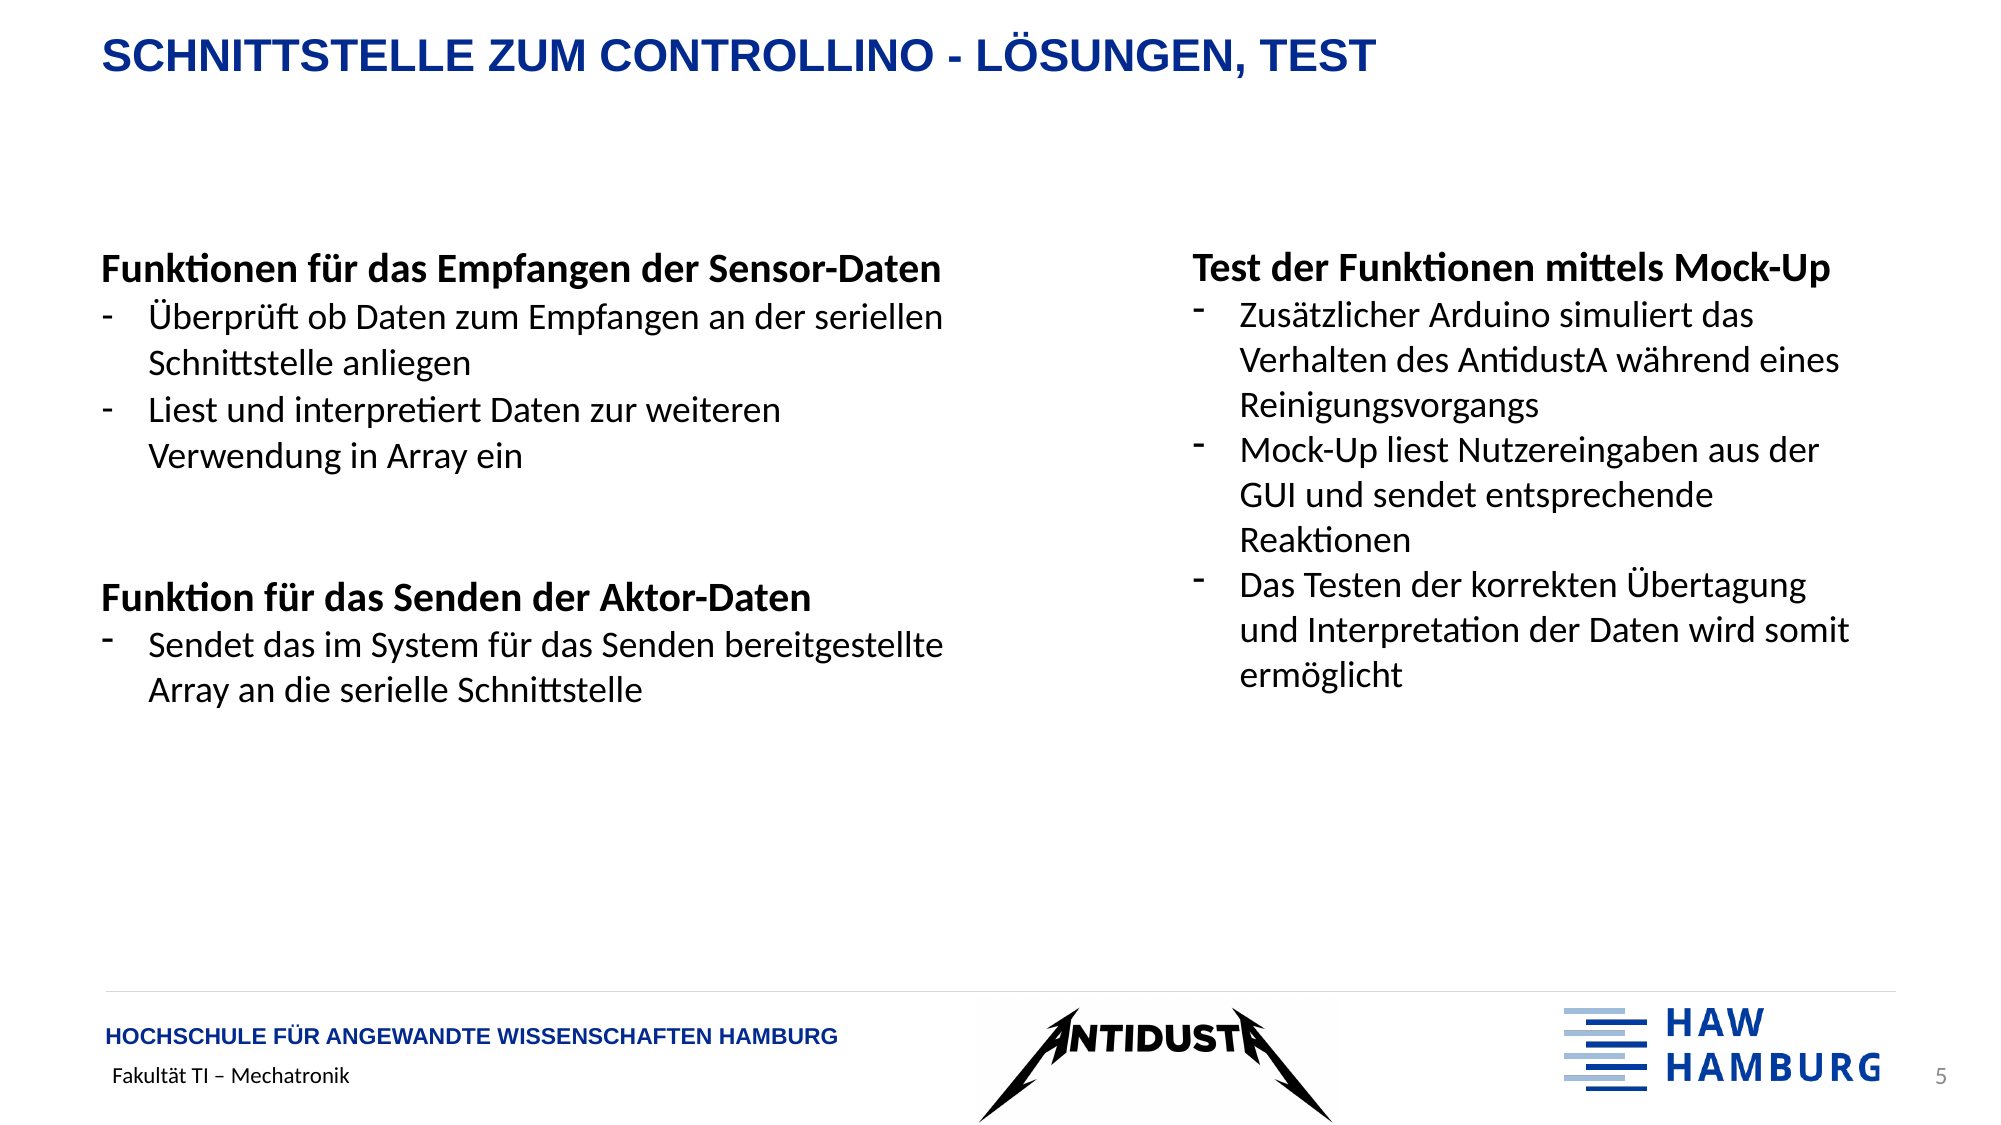

Schnittstelle zum Controllino - Lösungen, Test
Test der Funktionen mittels Mock-Up
Zusätzlicher Arduino simuliert das Verhalten des AntidustA während eines Reinigungsvorgangs
Mock-Up liest Nutzereingaben aus der GUI und sendet entsprechende Reaktionen
Das Testen der korrekten Übertagung und Interpretation der Daten wird somit ermöglicht
Funktionen für das Empfangen der Sensor-Daten
Überprüft ob Daten zum Empfangen an der seriellen Schnittstelle anliegen
Liest und interpretiert Daten zur weiteren Verwendung in Array ein

Funktion für das Senden der Aktor-Daten
Sendet das im System für das Senden bereitgestellte Array an die serielle Schnittstelle

5